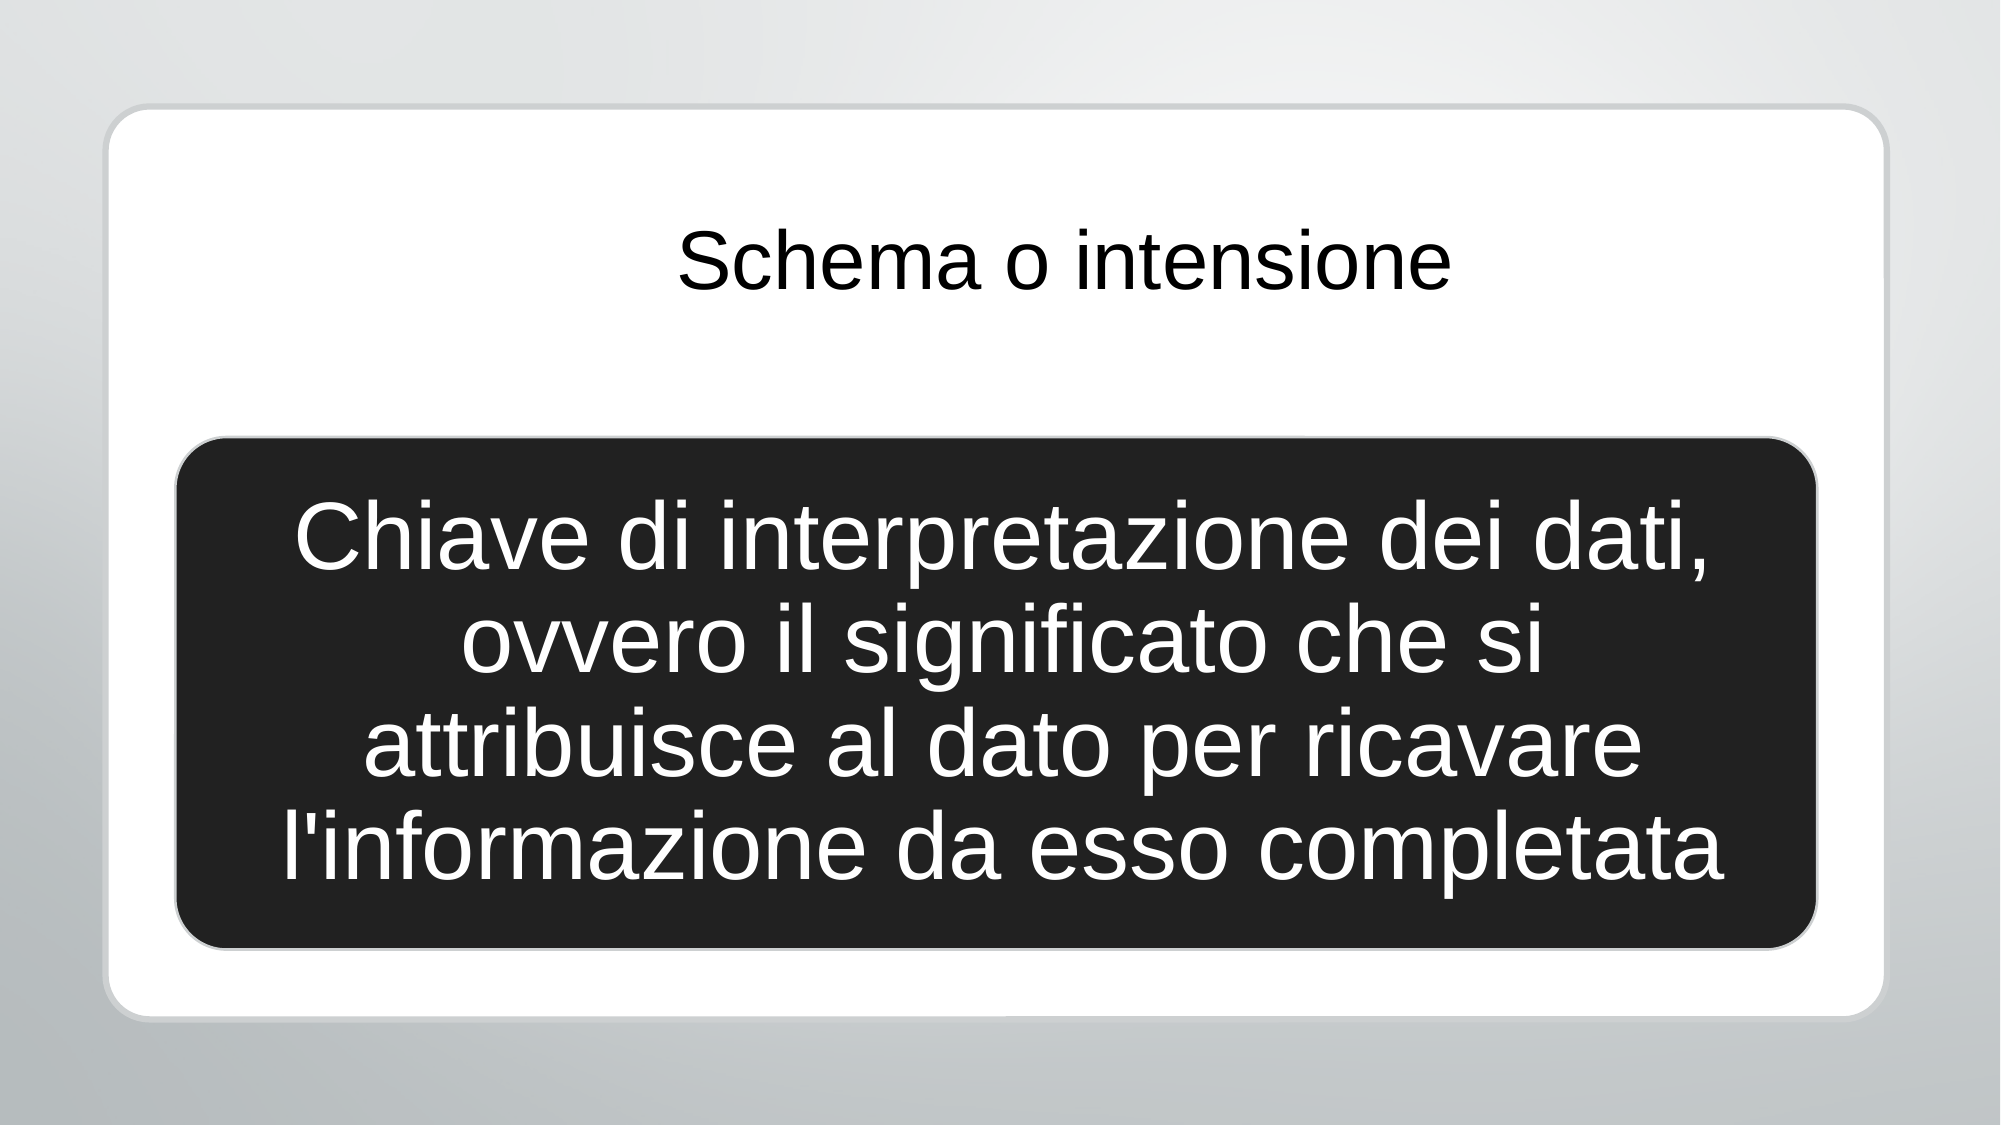

# Schema o intensione
Chiave di interpretazione dei dati, ovvero il significato che si attribuisce al dato per ricavare l'informazione da esso completata